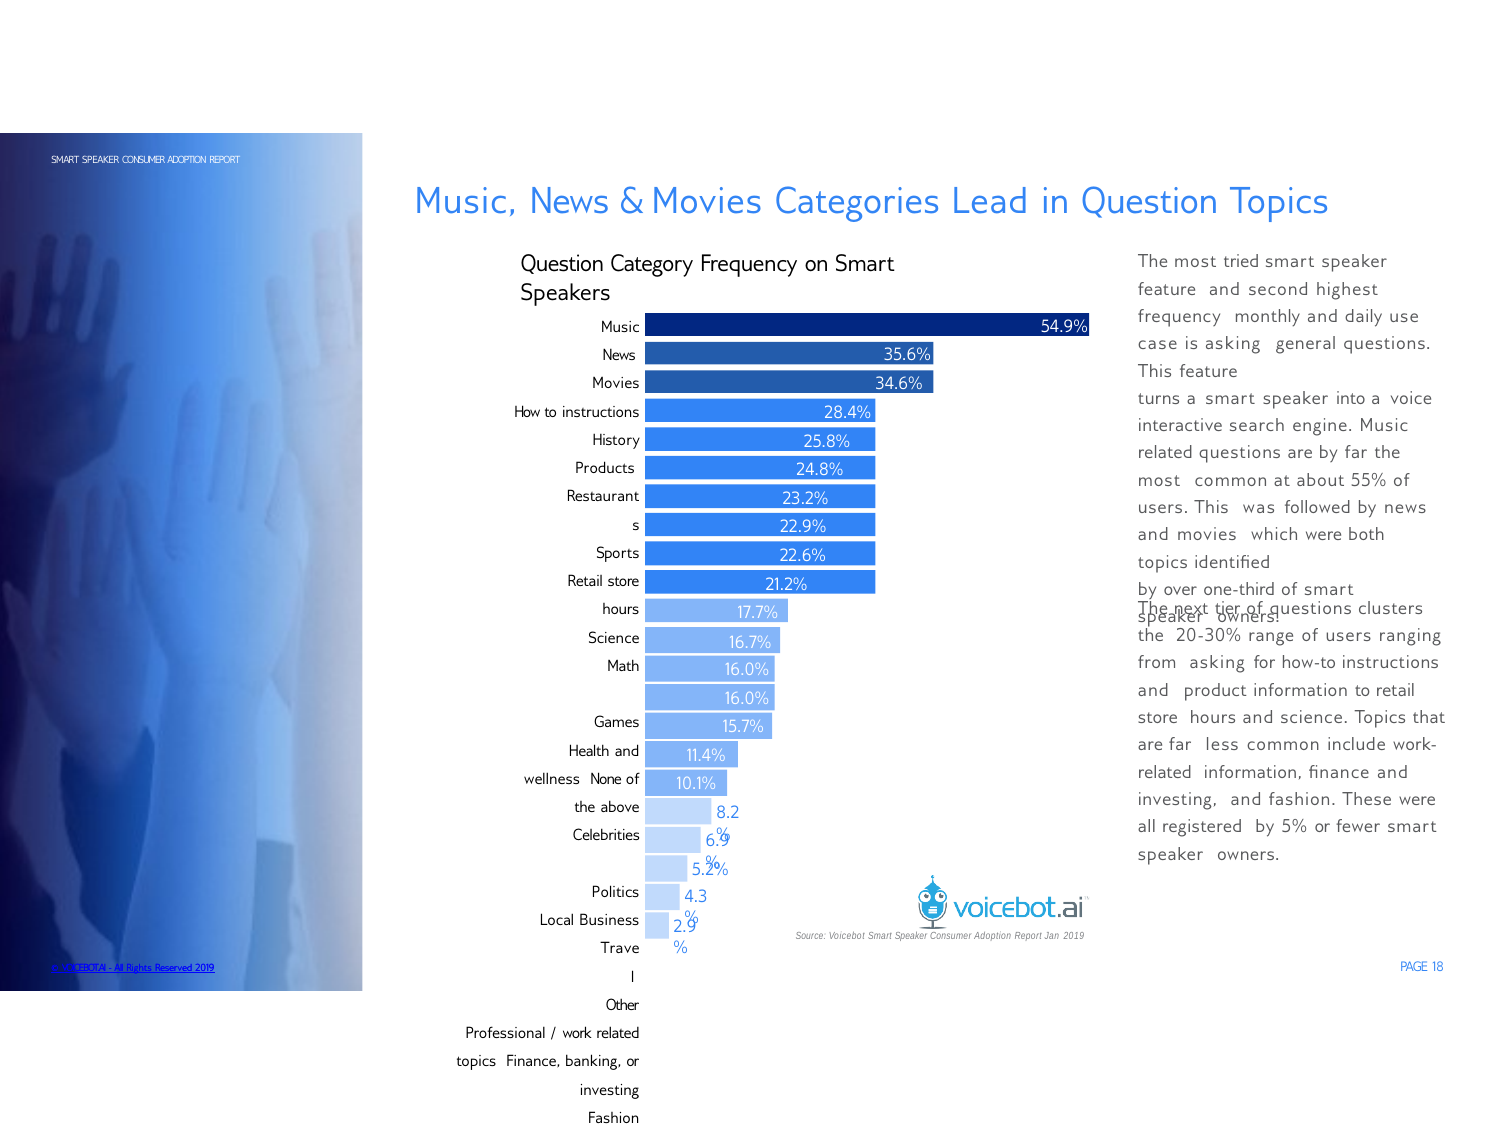

SMART SPEAKER CONSUMER ADOPTION REPORT
# Music, News & Movies Categories Lead in Question Topics
The most tried smart speaker feature  and second highest frequency  monthly and daily use case is asking  general questions. This feature
turns a smart speaker into a voice  interactive search engine. Music  related questions are by far the most  common at about 55% of users. This  was followed by news and movies  which were both topics identified
by over one-third of smart speaker  owners.
Question Category Frequency on Smart Speakers
Music  News  Movies
How to instructions
History  Products  Restaurants
Sports  Retail store hours
Science
Math  Games
Health and wellness  None of the above
Celebrities  Politics
Local Business
Travel  Other
Professional / work related topics  Finance, banking, or investing
Fashion
54.9%
35.6%
34.6%
28.4%
25.8%
24.8%
23.2%
22.9%
22.6%
21.2%
The next tier of questions clusters the  20-30% range of users ranging from  asking for how-to instructions and  product information to retail store  hours and science. Topics that are far  less common include work-related  information, finance and investing,  and fashion. These were all registered  by 5% or fewer smart speaker  owners.
17.7%
16.7%
16.0%
16.0%
15.7%
11.4%
10.1%

8.2%
6.9%

5.2%

4.3%

2.9%

Source: Voicebot Smart Speaker Consumer Adoption Report Jan 2019
PAGE 18
© VOICEBOT.AI - All Rights Reserved 2019
© VOICEBOT.AI - All Rights Reserved 2019